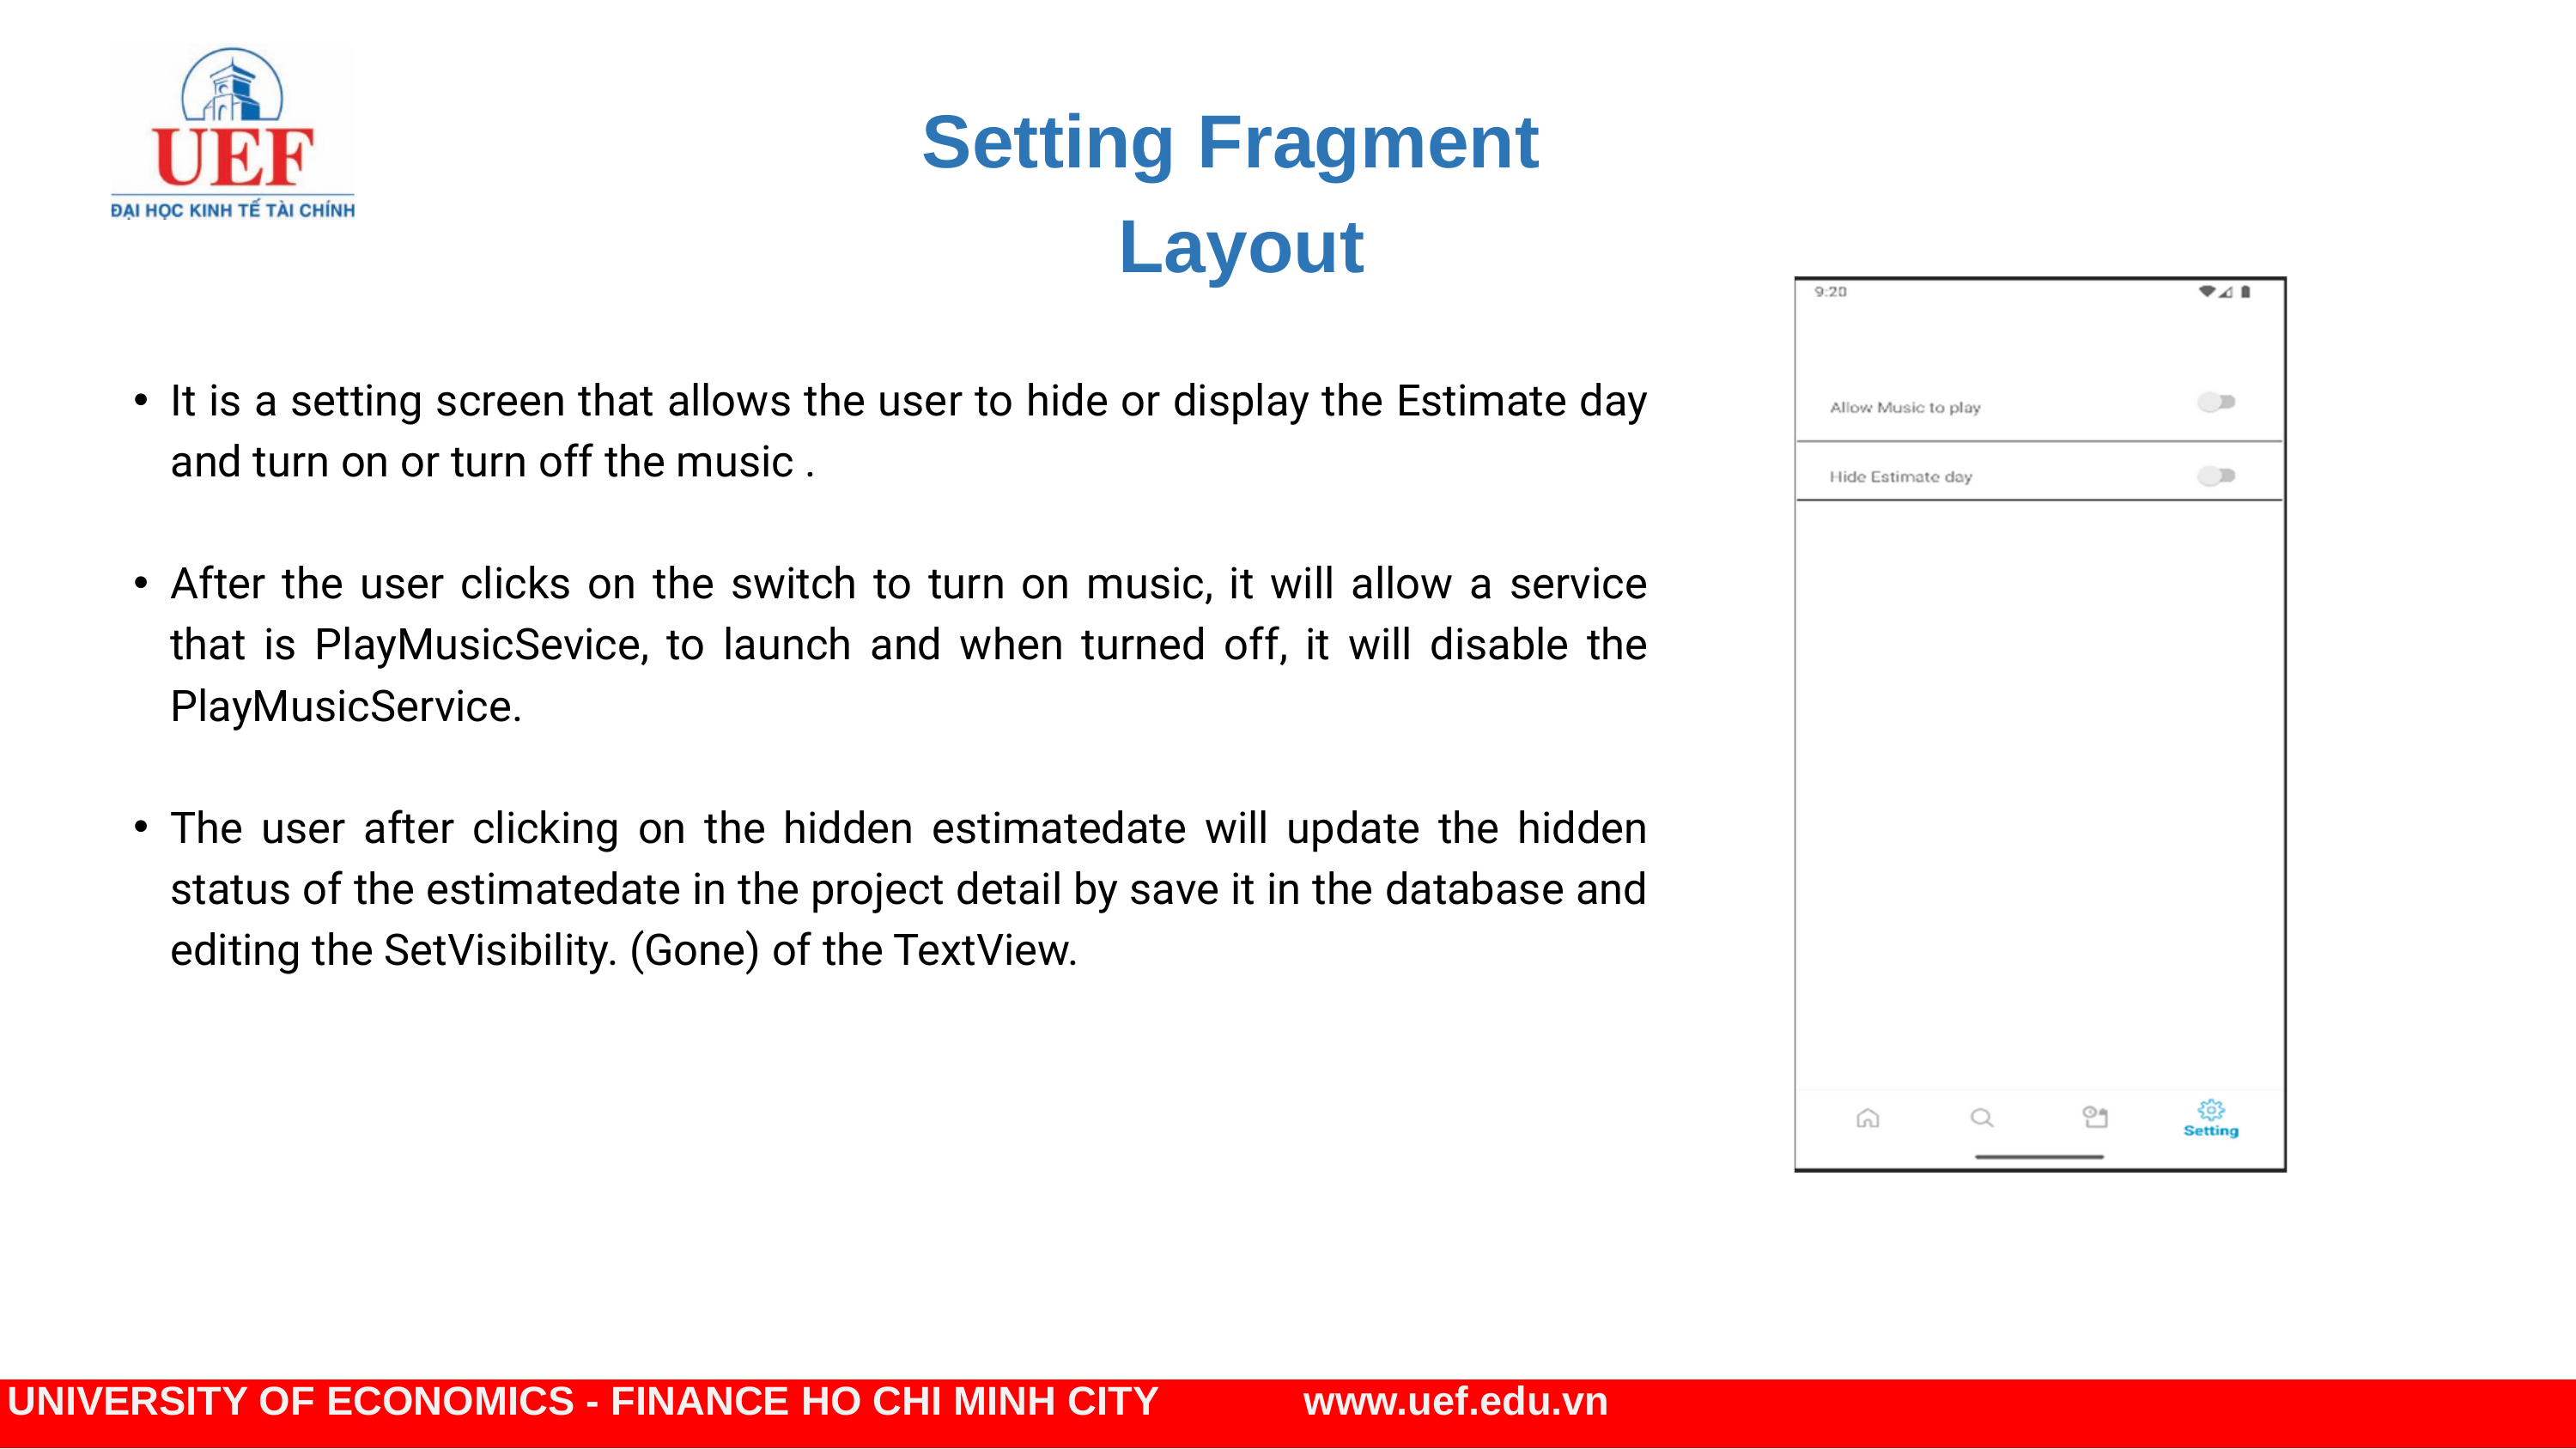

Setting Fragment  Layout

It is a setting screen that allows the user to hide or display the Estimate day and turn on or turn off the music .

After the user clicks on the switch to turn on music, it will allow a service that is PlayMusicSevice, to launch and when turned off, it will disable the PlayMusicService.

The user after clicking on the hidden estimatedate will update the hidden status of the estimatedate in the project detail by save it in the database and editing the SetVisibility. (Gone) of the TextView.

UNIVERSITY OF ECONOMICS - FINANCE HO CHI MINH CITY             www.uef.edu.vn